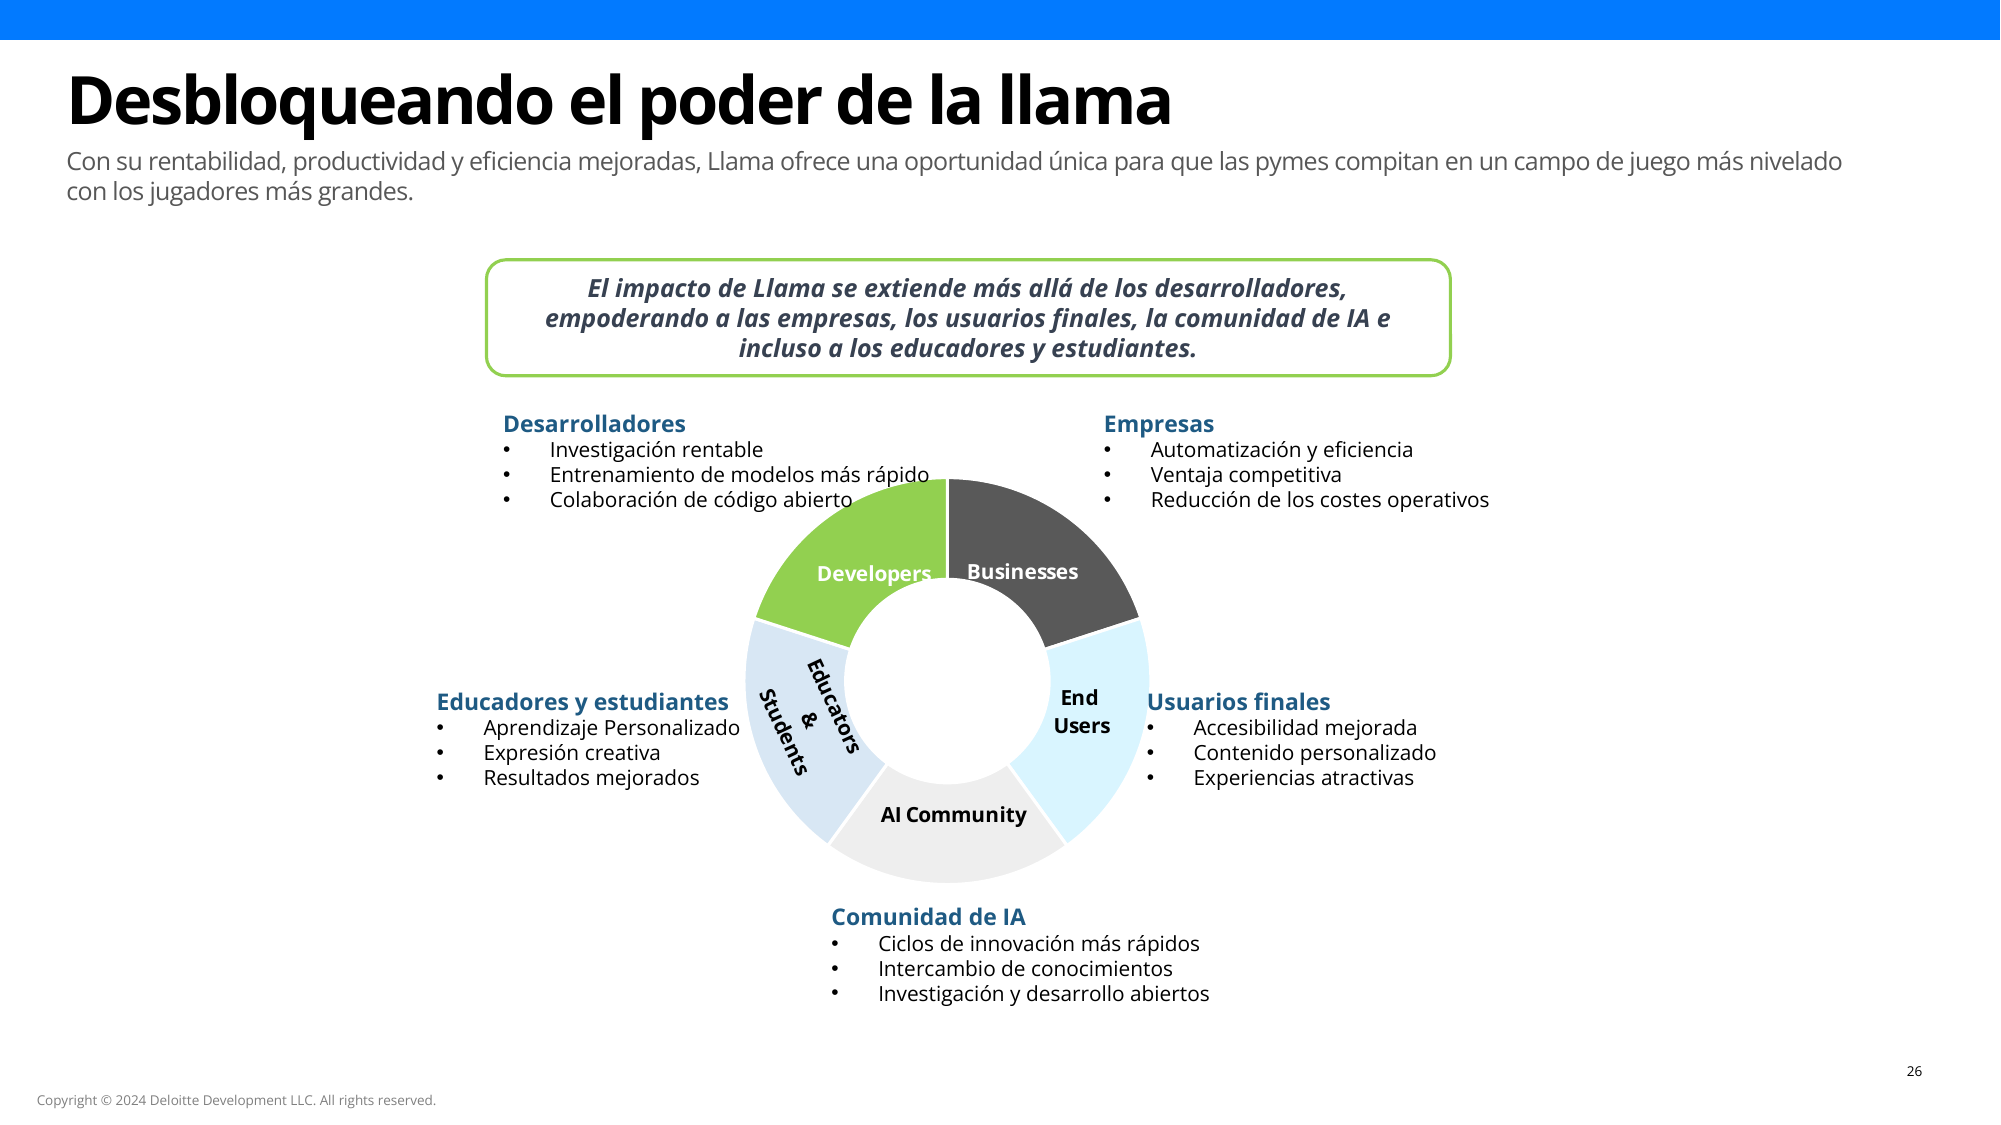

Desbloqueando el poder de la llama
Con su rentabilidad, productividad y eficiencia mejoradas, Llama ofrece una oportunidad única para que las pymes compitan en un campo de juego más nivelado con los jugadores más grandes.
El impacto de Llama se extiende más allá de los desarrolladores, empoderando a las empresas, los usuarios finales, la comunidad de IA e incluso a los educadores y estudiantes.
Desarrolladores
Investigación rentable
Entrenamiento de modelos más rápido
Colaboración de código abierto
Empresas
Automatización y eficiencia
Ventaja competitiva
Reducción de los costes operativos

### Chart

| Category | Ventas |
|---|---|
| 1er Trimestre | 1.0 |
| 2º Trimestre | 1.0 |
| 3º Trimestre | 1.0 |
| 4º Cuarto | 1.0 |
| 5º Trimestre | 1.0 |
Educadores y estudiantes
Aprendizaje Personalizado
Expresión creativa
Resultados mejorados

Usuarios finales
Accesibilidad mejorada
Contenido personalizado
Experiencias atractivas
Comunidad de IA
Ciclos de innovación más rápidos
Intercambio de conocimientos
Investigación y desarrollo abiertos